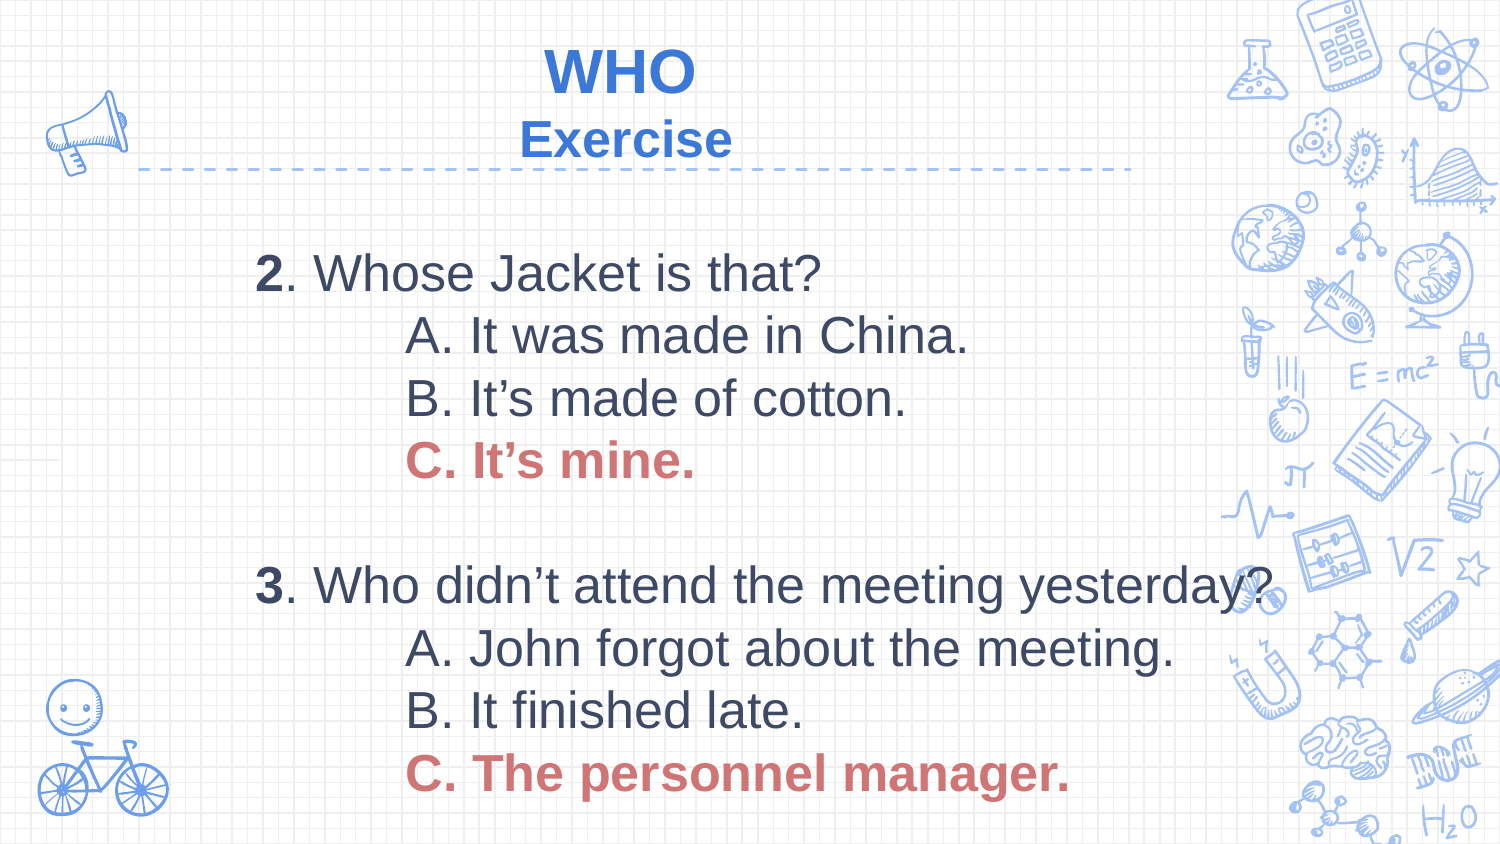

# WHO Exercise

2. Whose Jacket is that?
	A. It was made in China.
	B. It’s made of cotton.
	C. It’s mine.

3. Who didn’t attend the meeting yesterday?
	A. John forgot about the meeting.
	B. It finished late.
	C. The personnel manager.